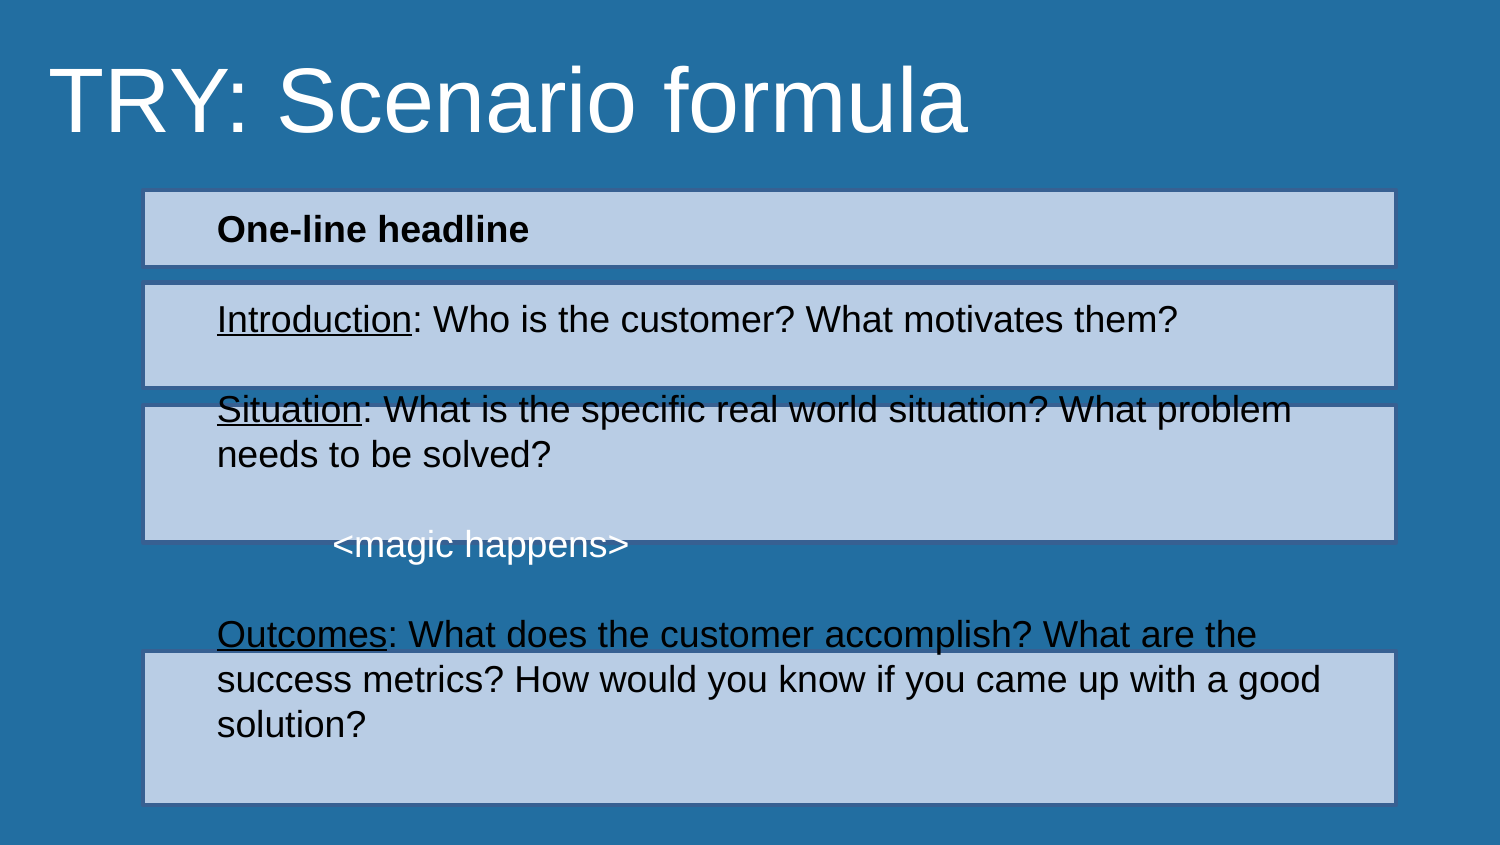

TRY: Scenario formula

One-line headline

Introduction: Who is the customer? What motivates them?

Situation: What is the specific real world situation? What problem needs to be solved?

           <magic happens>

Outcomes: What does the customer accomplish? What are the success metrics? How would you know if you came up with a good solution?